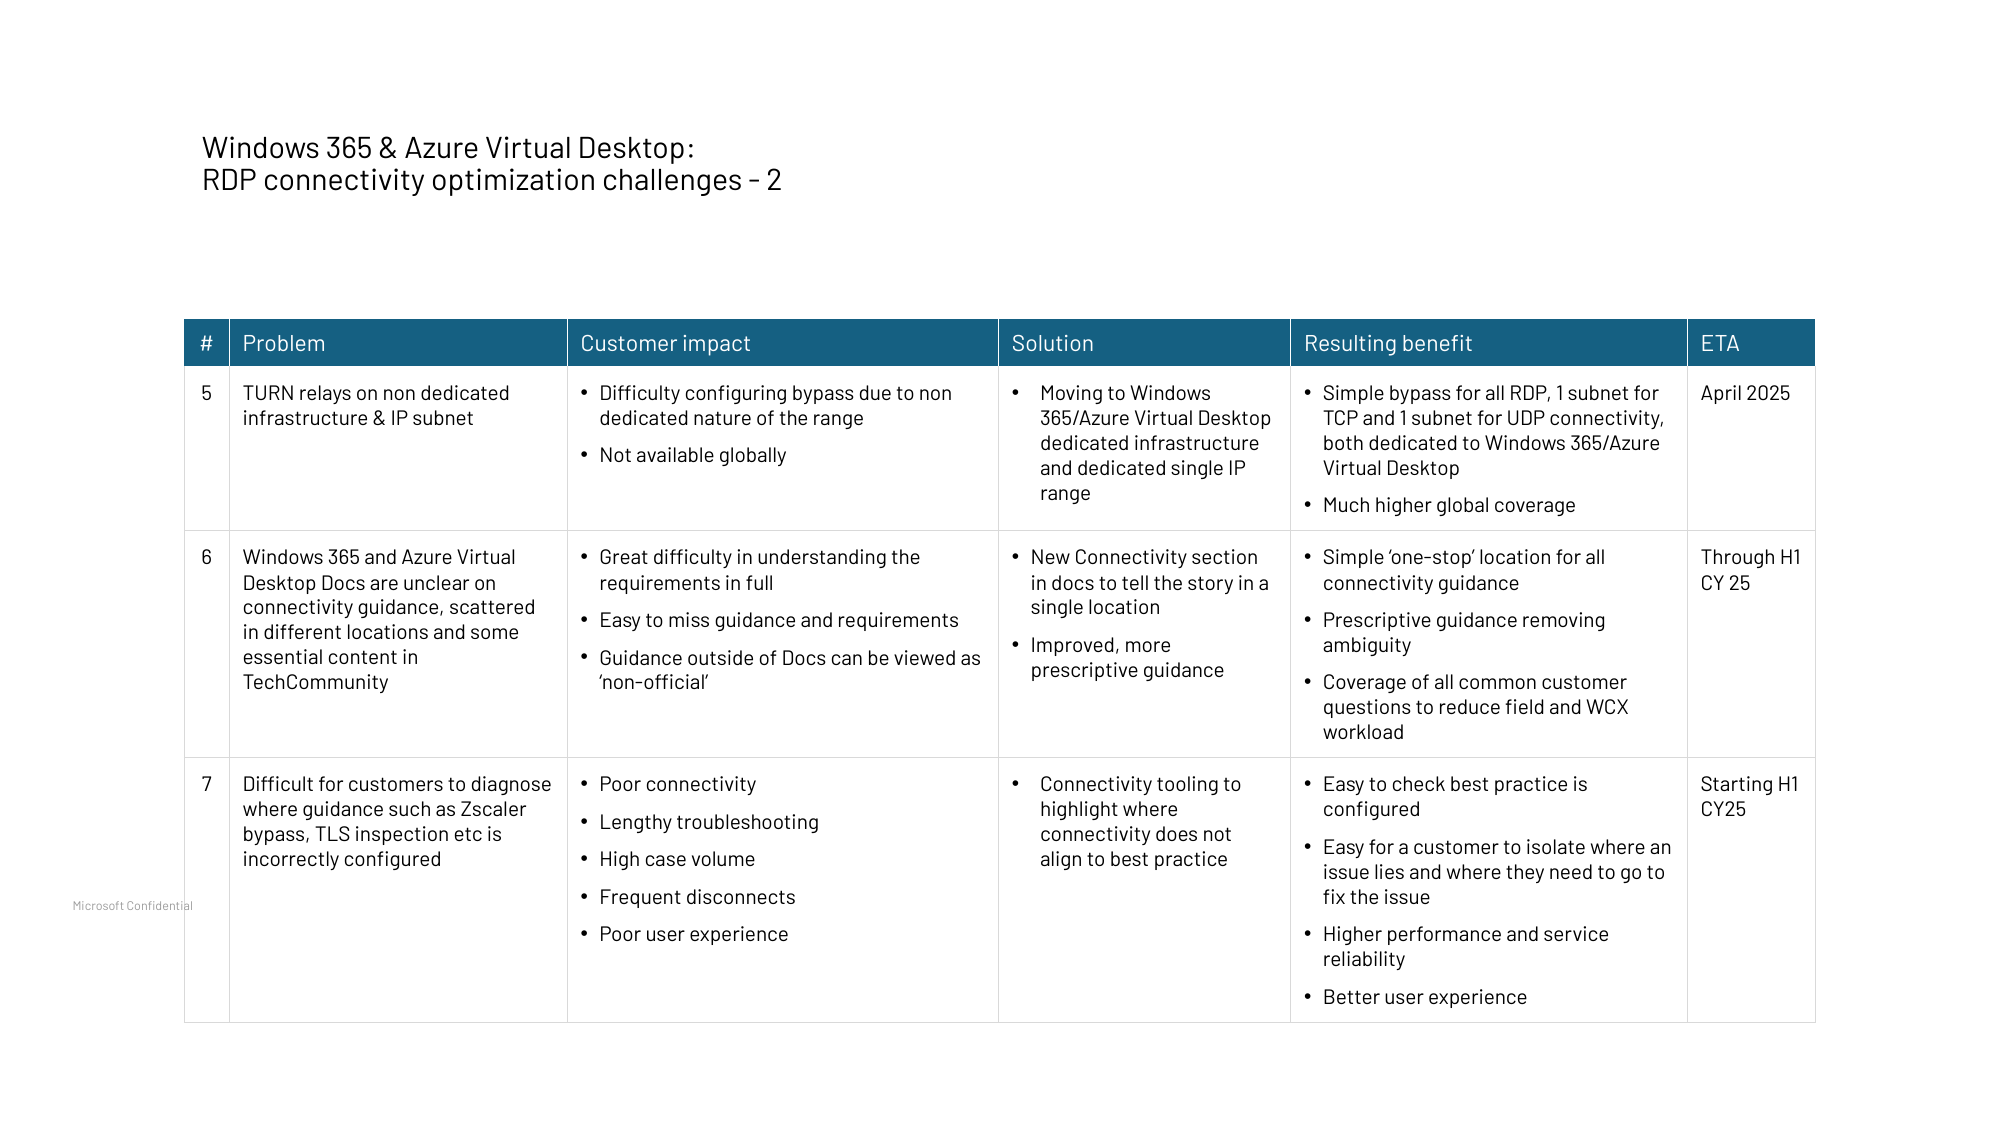

# Windows 365 & Azure Virtual Desktop: RDP connectivity optimization challenges - 2
| # | Problem | Customer impact | Solution | Resulting benefit | ETA |
| --- | --- | --- | --- | --- | --- |
| 5 | TURN relays on non dedicated infrastructure & IP subnet | Difficulty configuring bypass due to non dedicated nature of the range Not available globally | Moving to Windows 365/Azure Virtual Desktop dedicated infrastructure and dedicated single IP range | Simple bypass for all RDP, 1 subnet for TCP and 1 subnet for UDP connectivity, both dedicated to Windows 365/Azure Virtual Desktop Much higher global coverage | April 2025 |
| 6 | Windows 365 and Azure Virtual Desktop Docs are unclear on connectivity guidance, scattered in different locations and some essential content in TechCommunity | Great difficulty in understanding the requirements in full Easy to miss guidance and requirements Guidance outside of Docs can be viewed as ‘non-official’ | New Connectivity section in docs to tell the story in a single location Improved, more prescriptive guidance | Simple ‘one-stop’ location for all connectivity guidance Prescriptive guidance removing ambiguity Coverage of all common customer questions to reduce field and WCX workload | Through H1 CY 25 |
| 7 | Difficult for customers to diagnose where guidance such as Zscaler bypass, TLS inspection etc is incorrectly configured | Poor connectivity Lengthy troubleshooting High case volume Frequent disconnects Poor user experience | Connectivity tooling to highlight where connectivity does not align to best practice | Easy to check best practice is configured Easy for a customer to isolate where an issue lies and where they need to go to fix the issue Higher performance and service reliability Better user experience | Starting H1 CY25 |
Microsoft Confidential